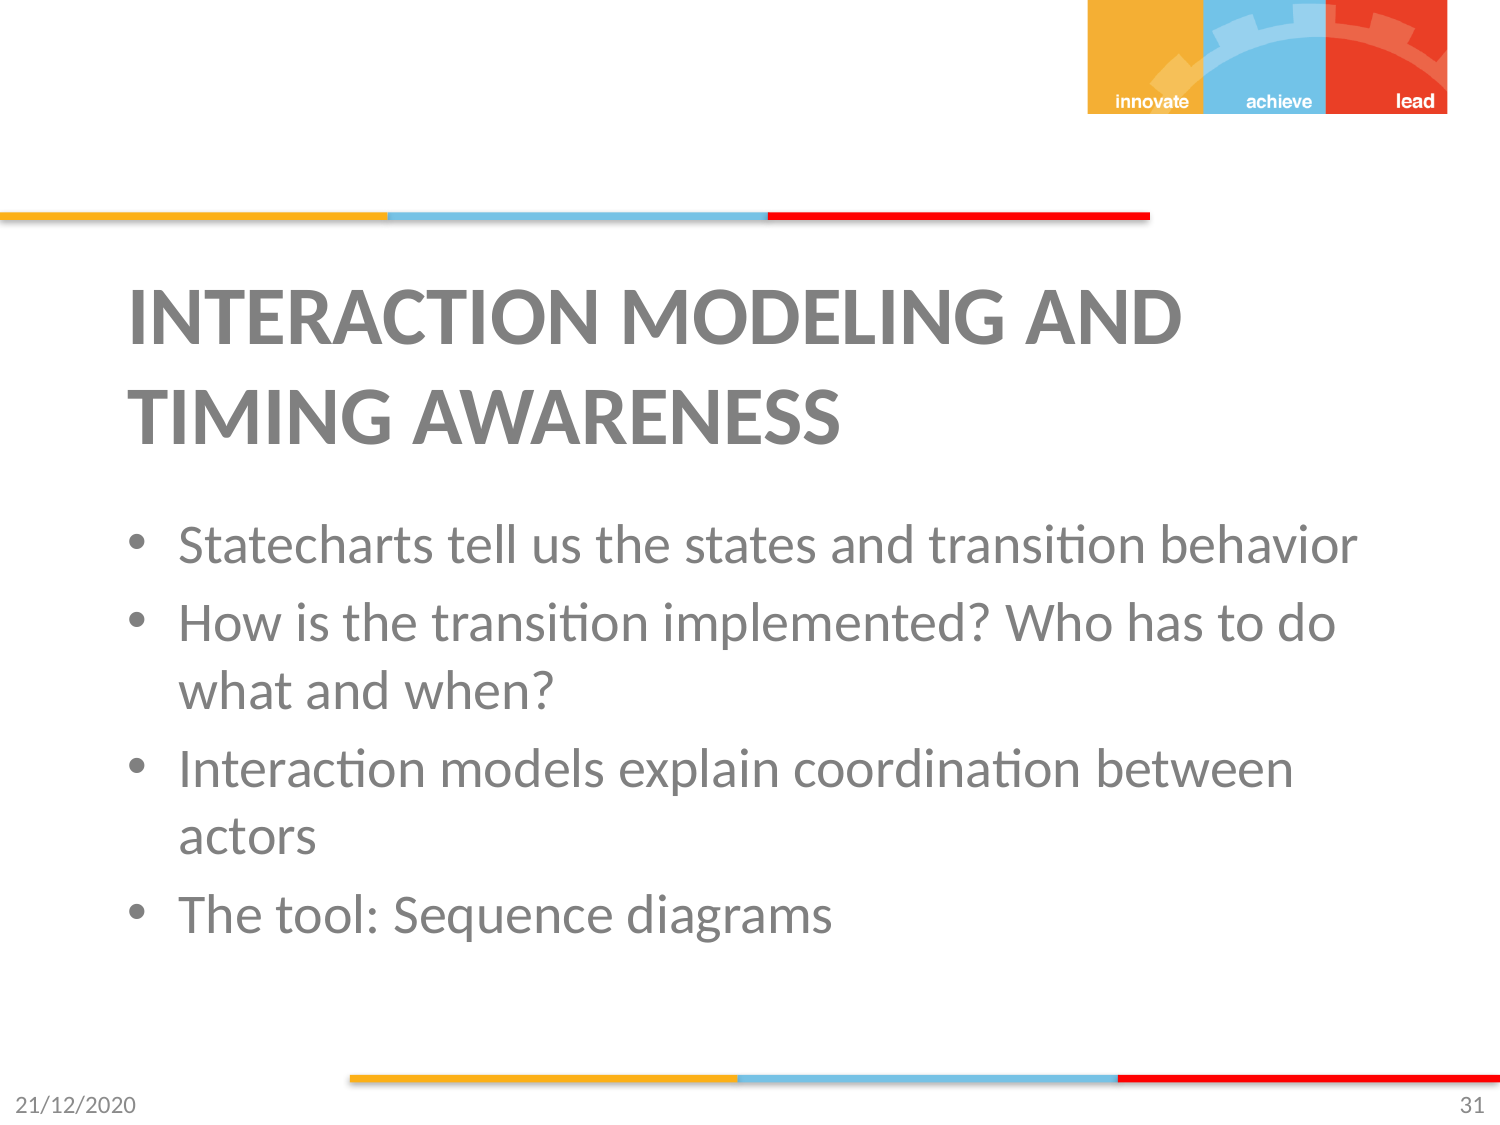

# Interaction modeling and timing awareness
Statecharts tell us the states and transition behavior
How is the transition implemented? Who has to do what and when?
Interaction models explain coordination between actors
The tool: Sequence diagrams
21/12/2020
31